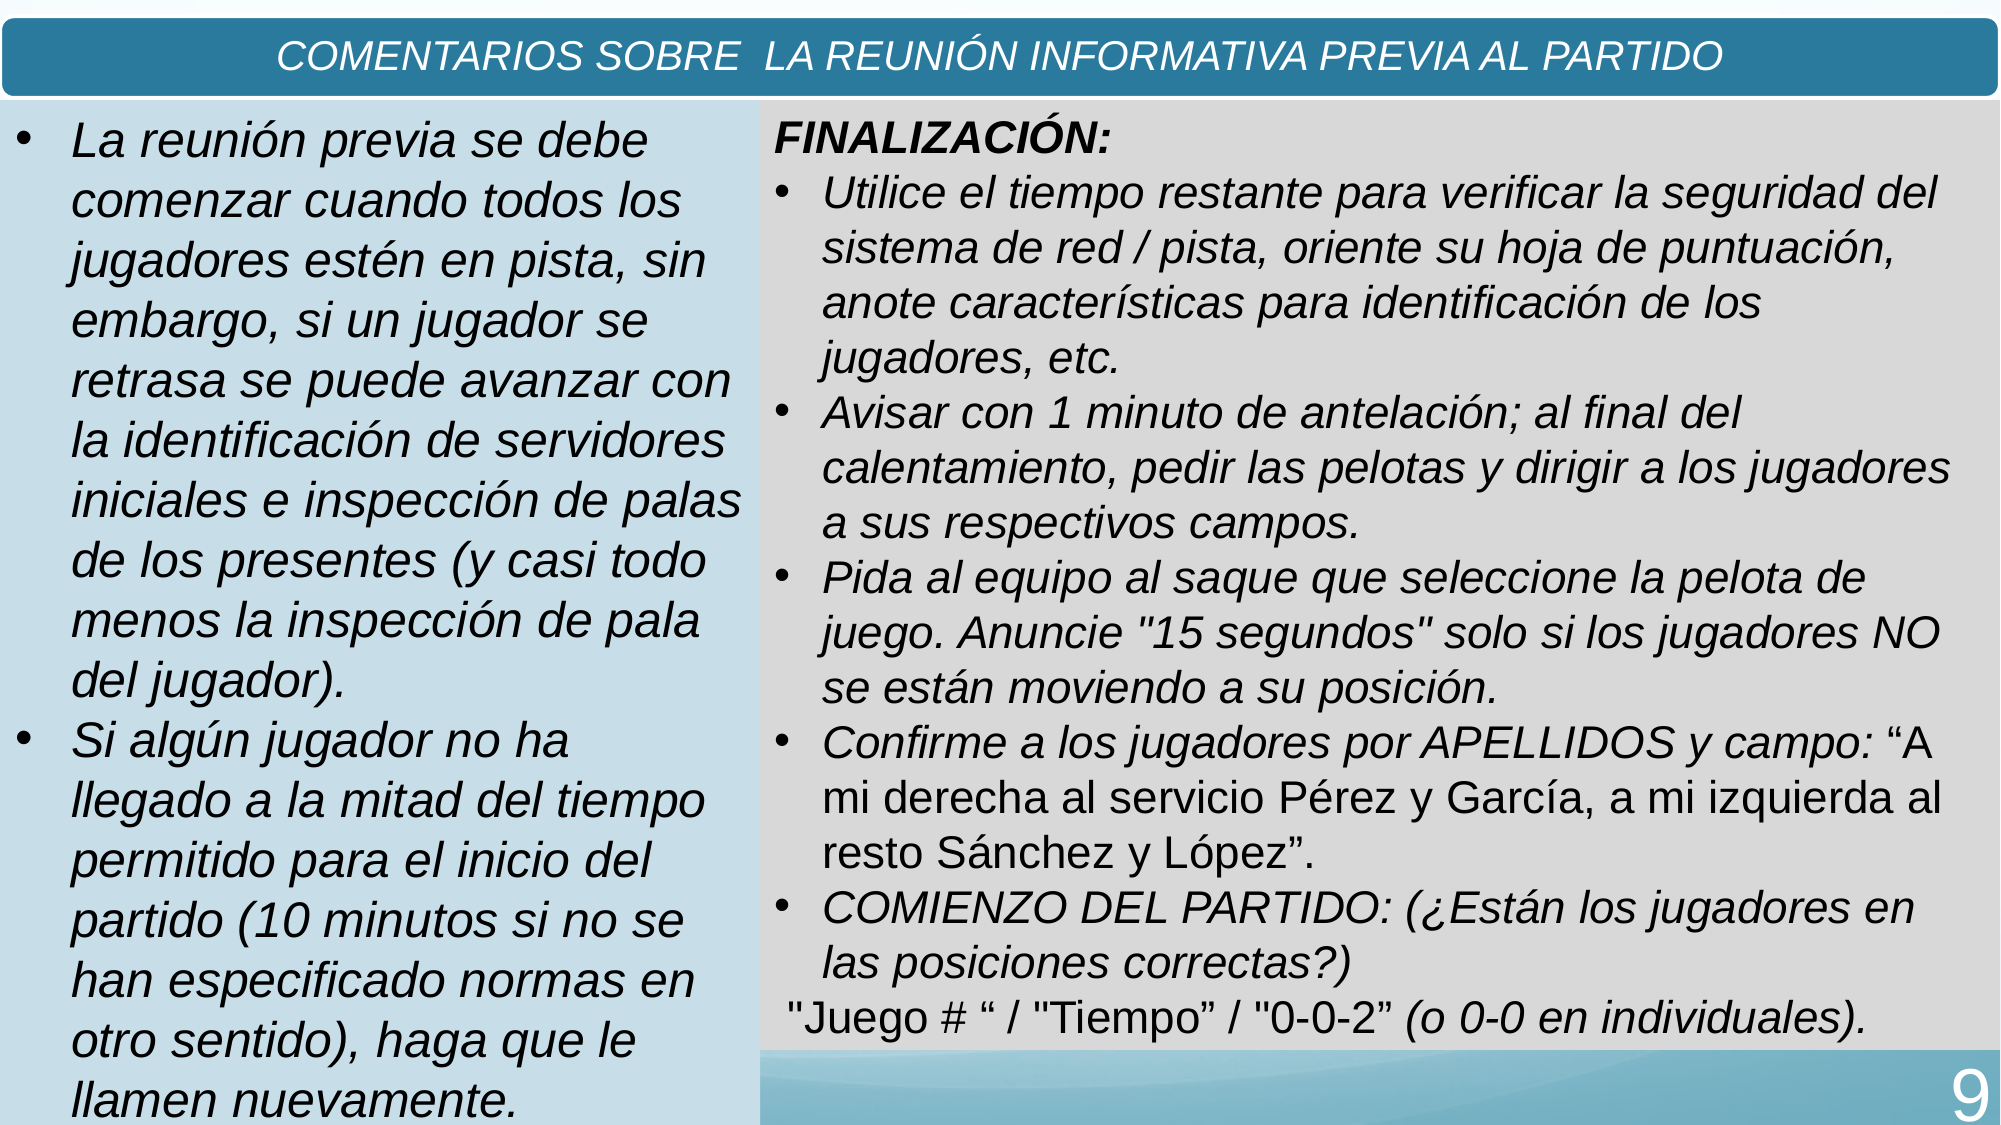

COMENTARIOS SOBRE  LA REUNIÓN INFORMATIVA PREVIA AL PARTIDO

La reunión previa se debe comenzar cuando todos los jugadores estén en pista, sin embargo, si un jugador se retrasa se puede avanzar con la identificación de servidores iniciales e inspección de palas de los presentes (y casi todo menos la inspección de pala del jugador).
Si algún jugador no ha llegado a la mitad del tiempo permitido para el inicio del partido (10 minutos si no se han especificado normas en otro sentido), haga que le llamen nuevamente.
FINALIZACIÓN:
Utilice el tiempo restante para verificar la seguridad del sistema de red / pista, oriente su hoja de puntuación, anote características para identificación de los jugadores, etc.
Avisar con 1 minuto de antelación; al final del calentamiento, pedir las pelotas y dirigir a los jugadores a sus respectivos campos.
Pida al equipo al saque que seleccione la pelota de juego. Anuncie "15 segundos" solo si los jugadores NO se están moviendo a su posición.
Confirme a los jugadores por APELLIDOS y campo: “A mi derecha al servicio Pérez y García, a mi izquierda al resto Sánchez y López”.
COMIENZO DEL PARTIDO: (¿Están los jugadores en las posiciones correctas?)
 "Juego # “ / "Tiempo” / "0-0-2” (o 0-0 en individuales).
9